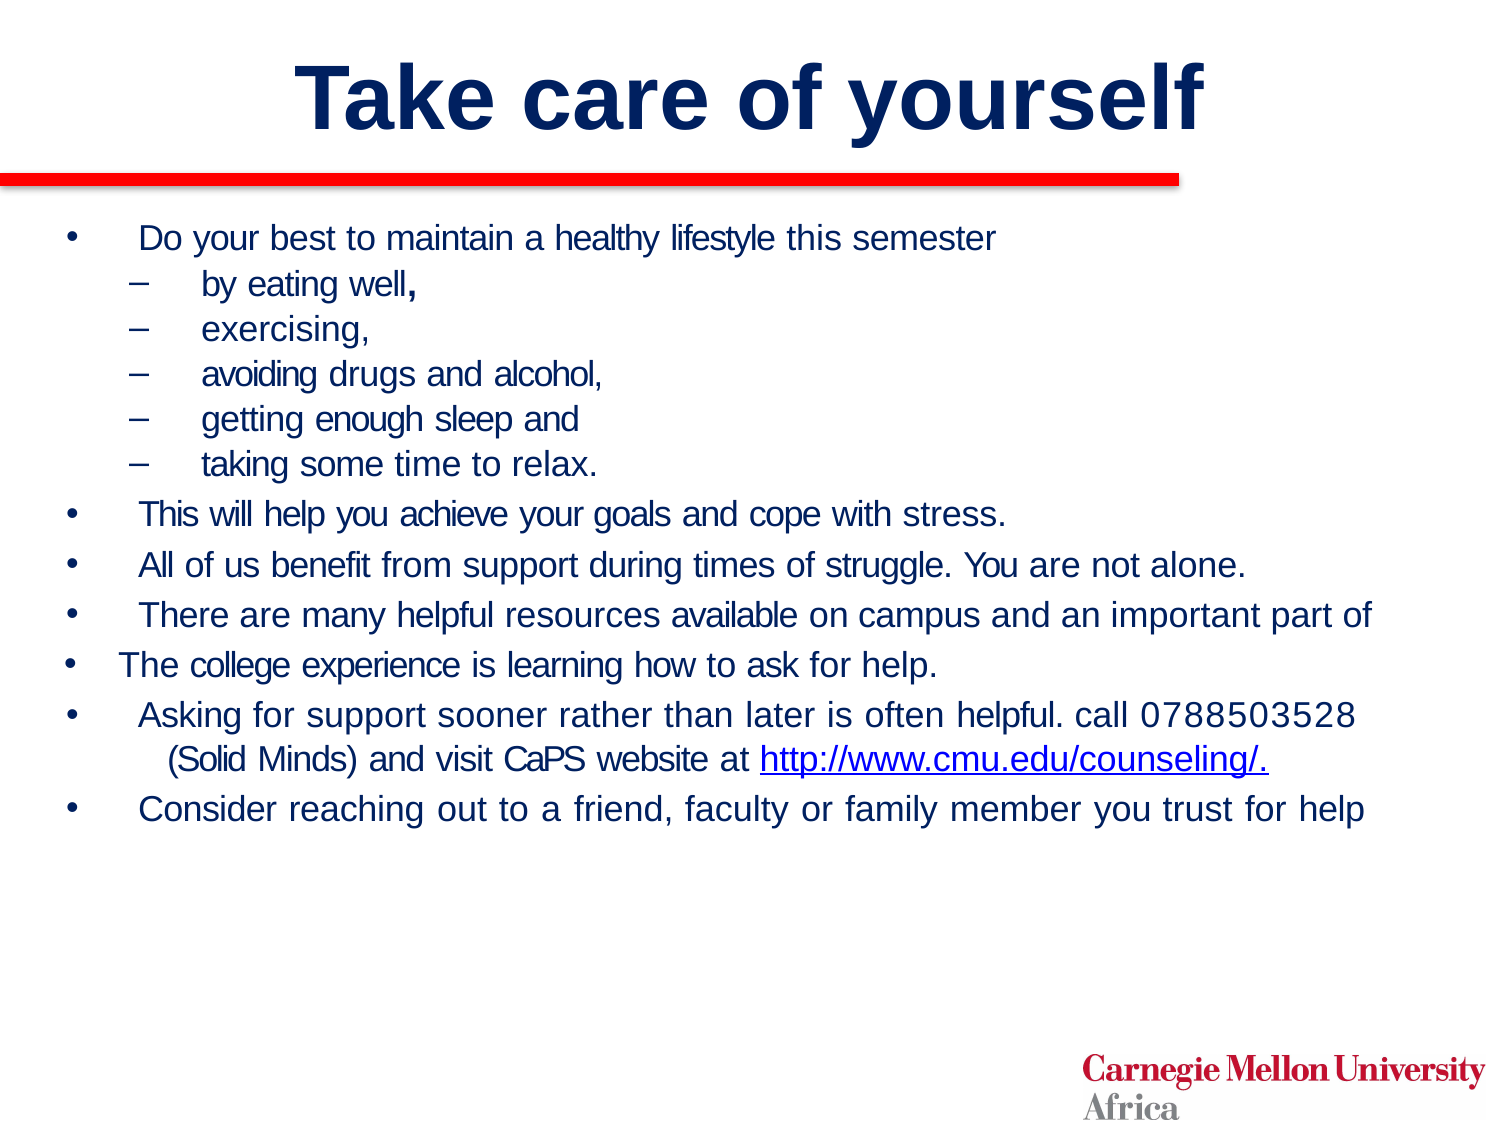

# Take care of yourself
Do your best to maintain a healthy lifestyle this semester
by eating well,
exercising,
avoiding drugs and alcohol,
getting enough sleep and
taking some time to relax.
This will help you achieve your goals and cope with stress.
All of us benefit from support during times of struggle. You are not alone.
There are many helpful resources available on campus and an important part of
The college experience is learning how to ask for help.
Asking for support sooner rather than later is often helpful. call 0788503528 	(Solid Minds) and visit CaPS website at http://www.cmu.edu/counseling/.
Consider reaching out to a friend, faculty or family member you trust for help